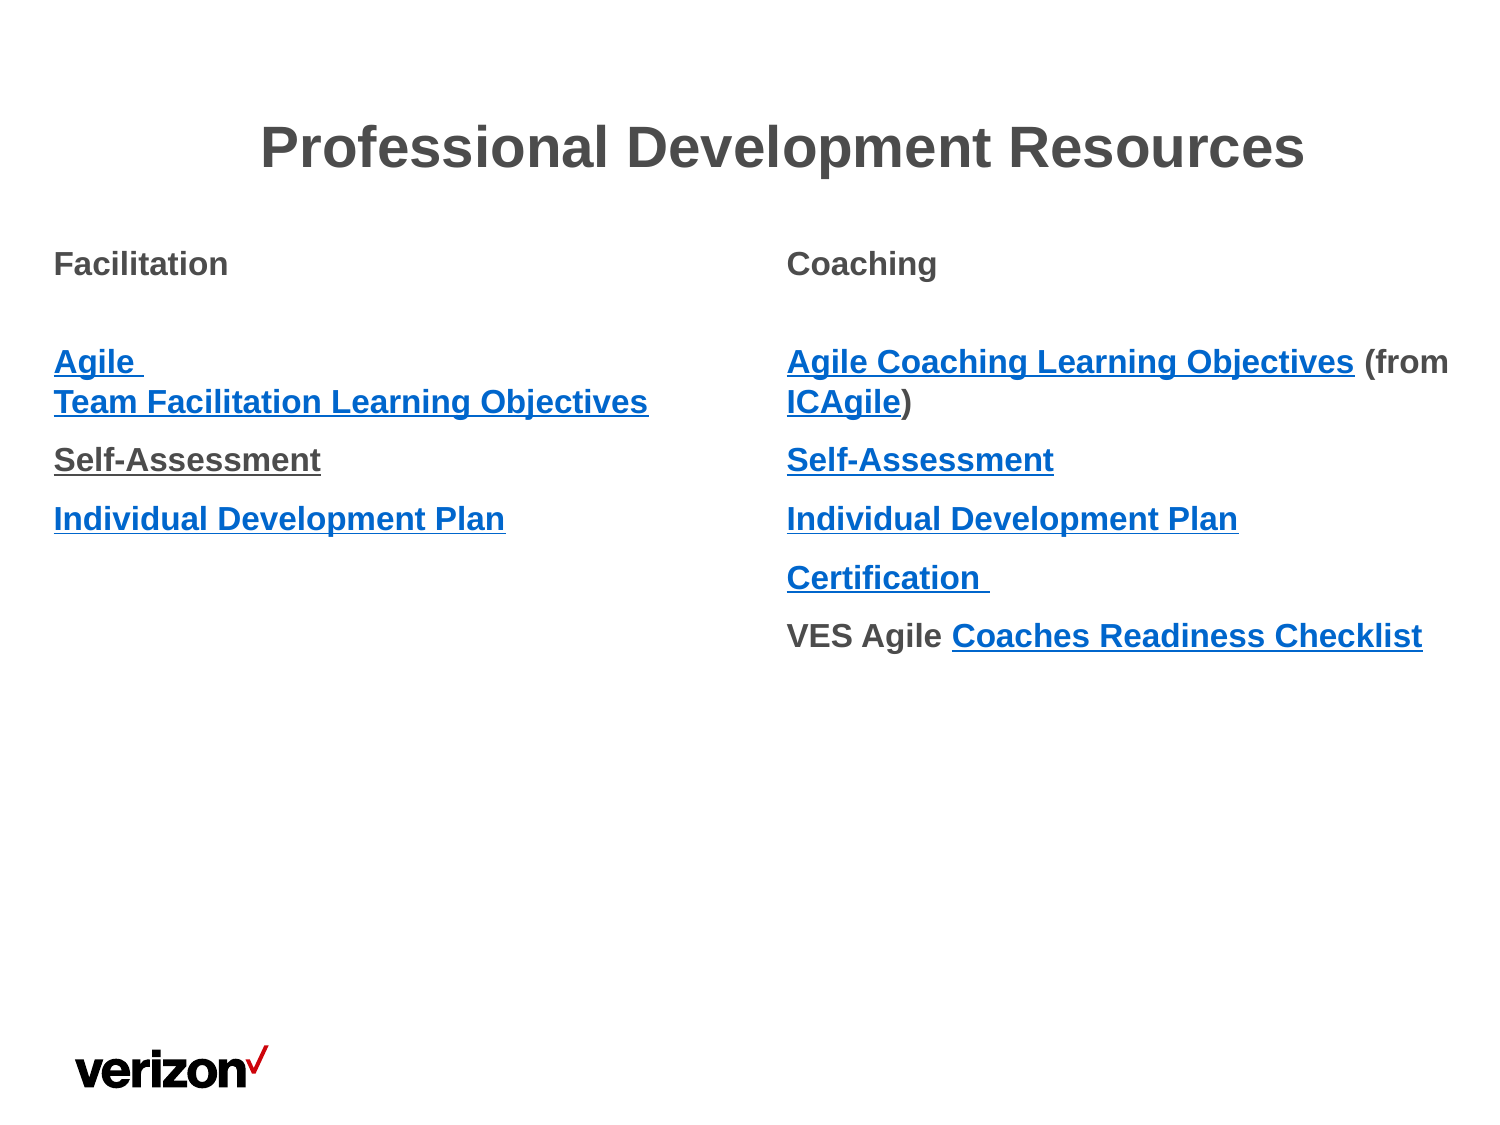

# Professional Development Resources
Facilitation

Agile Team Facilitation Learning Objectives
Self-Assessment
Individual Development Plan

Coaching

Agile Coaching Learning Objectives (from ICAgile)
Self-Assessment
Individual Development Plan
Certification
VES Agile Coaches Readiness Checklist